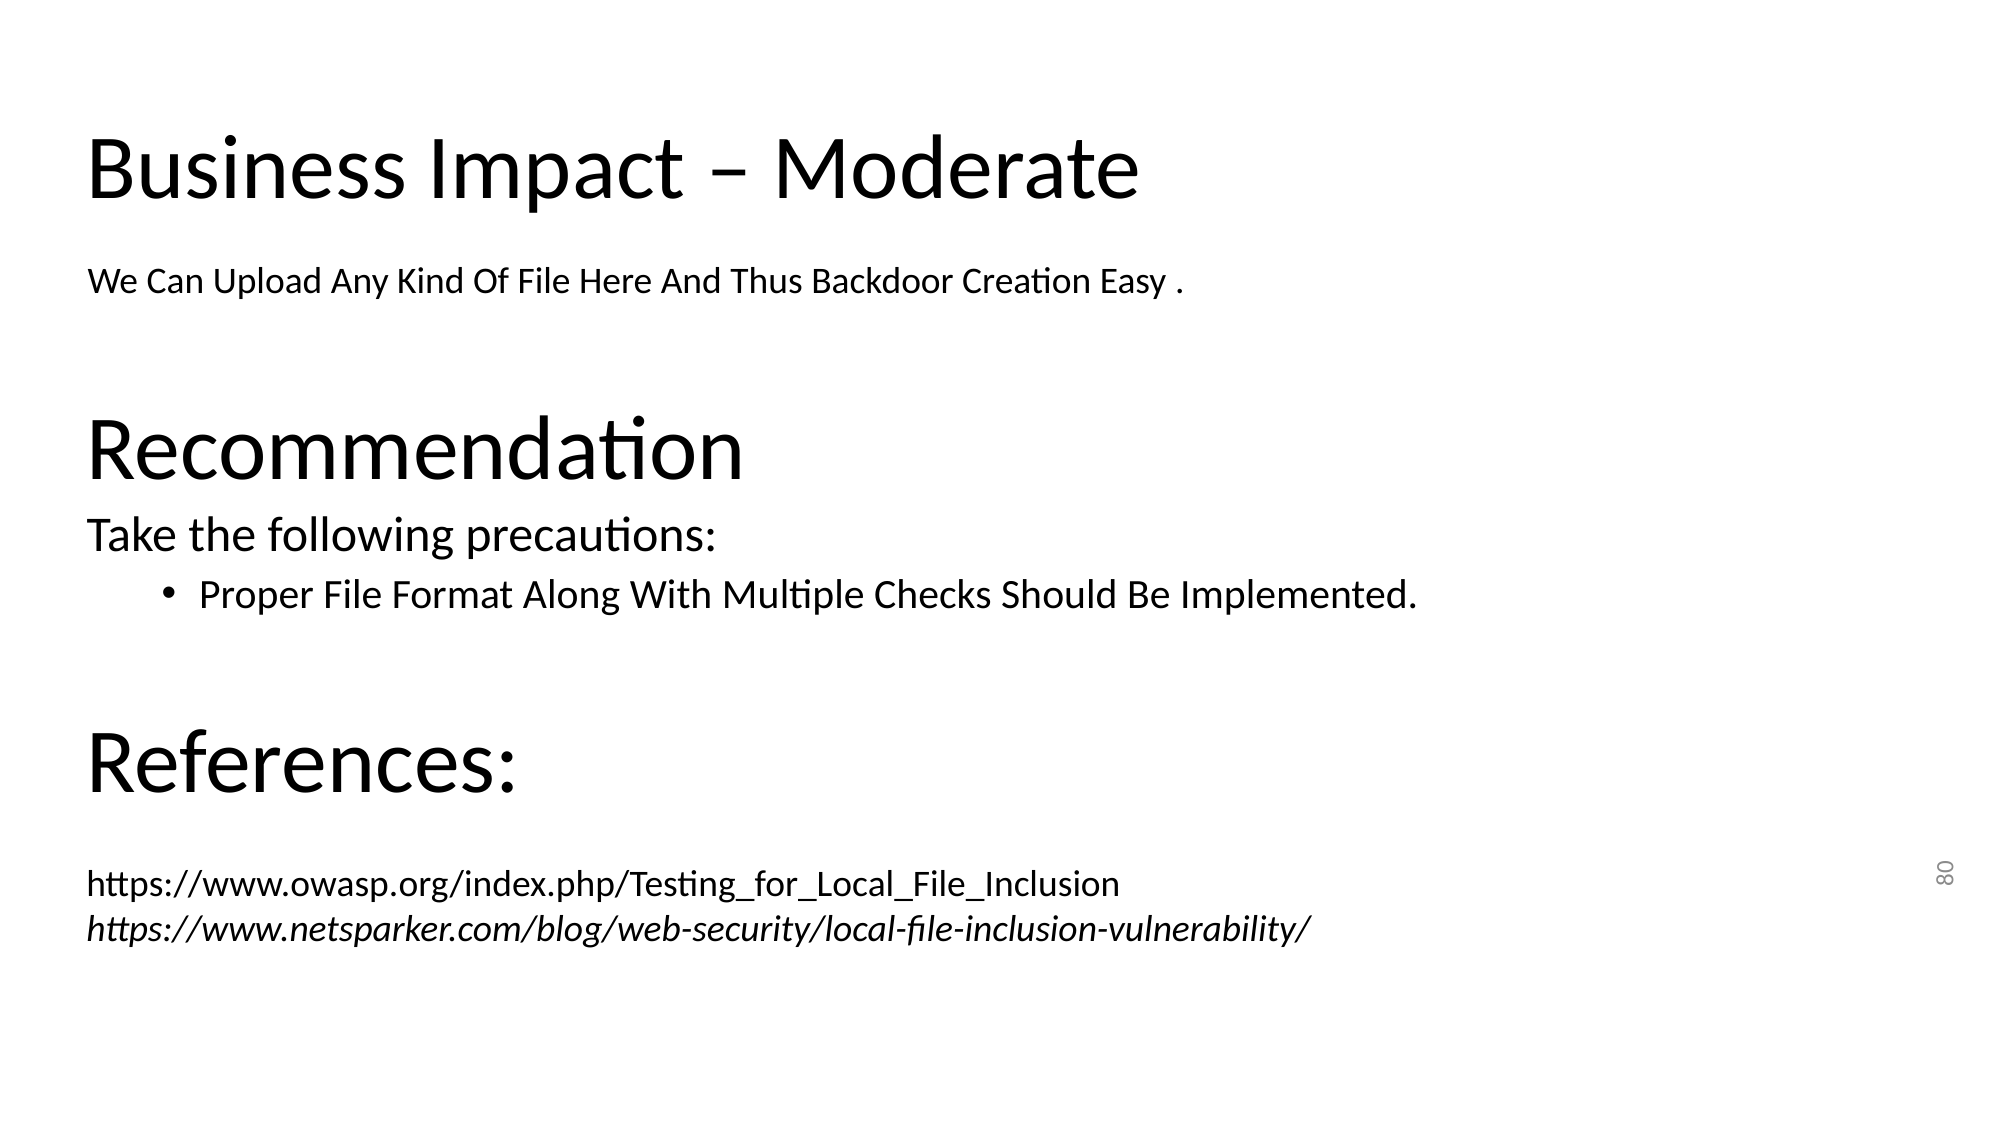

# Business Impact – Moderate
We Can Upload Any Kind Of File Here And Thus Backdoor Creation Easy .

Recommendation
Take the following precautions:
Proper File Format Along With Multiple Checks Should Be Implemented.

References:
https://www.owasp.org/index.php/Testing_for_Local_File_Inclusion
https://www.netsparker.com/blog/web-security/local-file-inclusion-vulnerability/
80